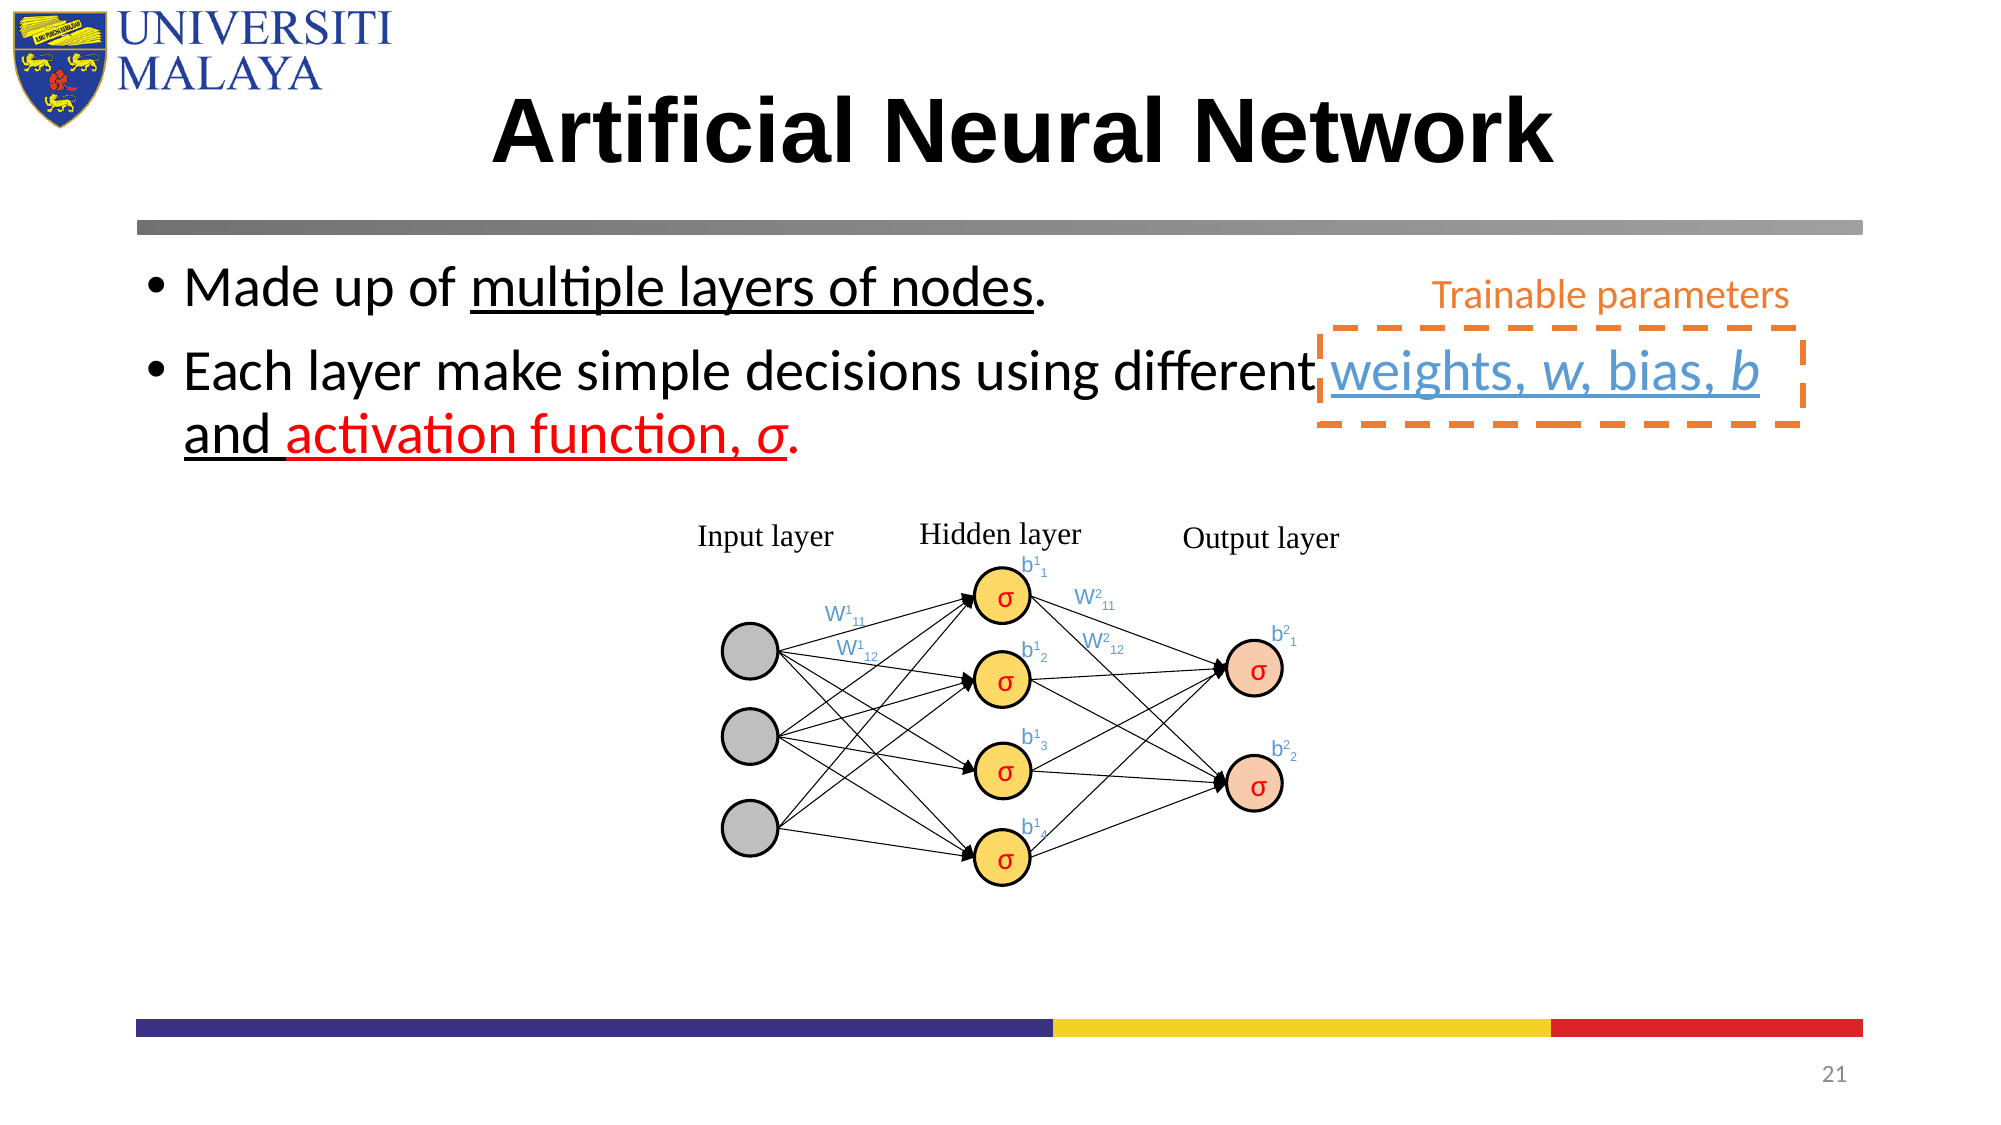

# Artificial Neural Network
Made up of multiple layers of nodes.
Each layer make simple decisions using different weights, w, bias, b and activation function, σ.
Trainable parameters

Hidden layer
Input layer
Output layer
b11

σ
W211
W111
b21
W212

W112
b12

σ

σ

b13
b22

σ

σ

b14

σ
21